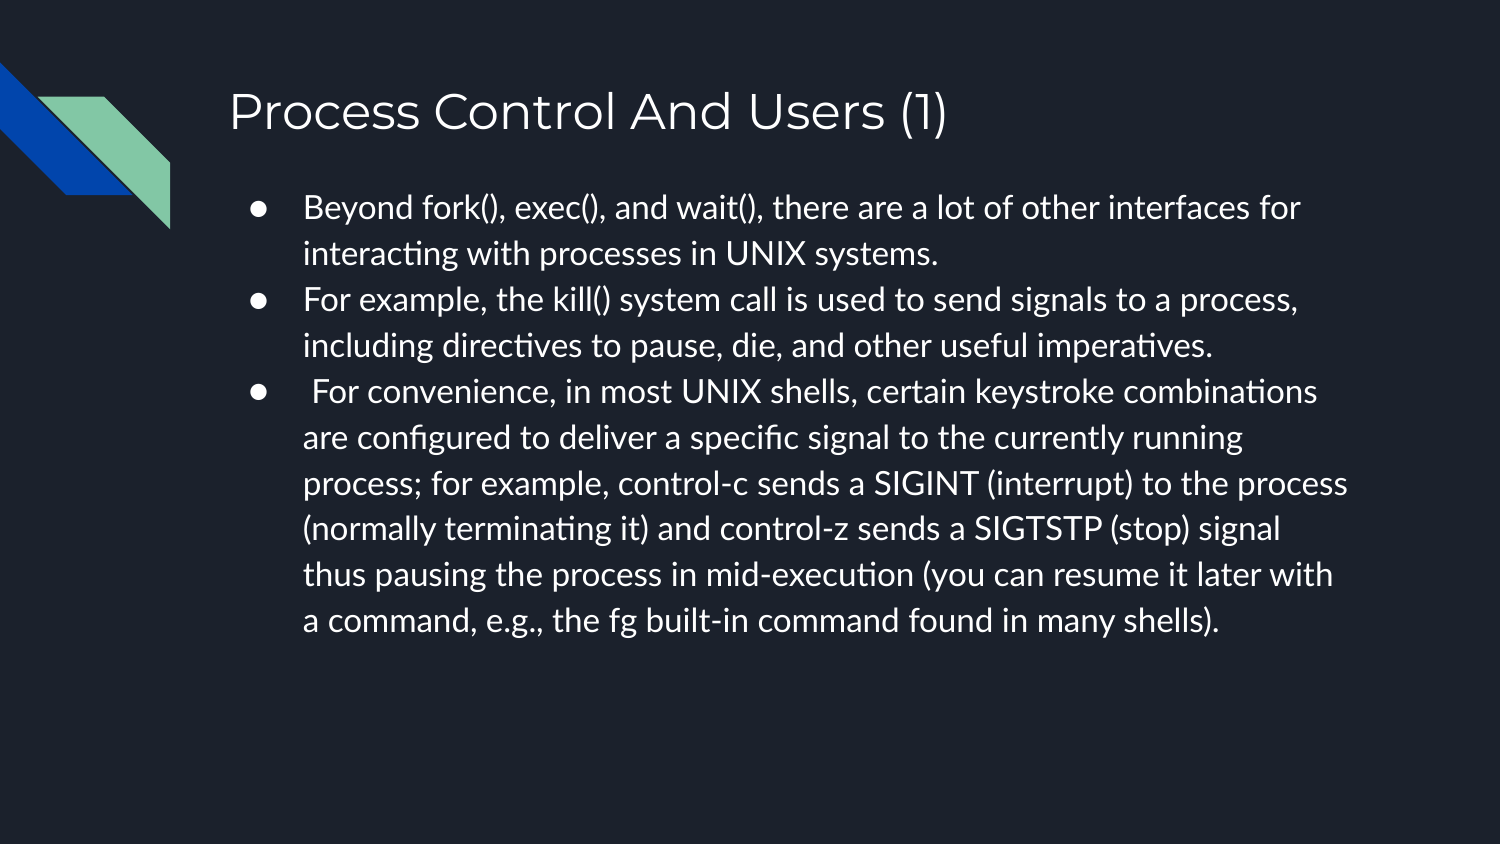

# Process Control And Users (1)
Beyond fork(), exec(), and wait(), there are a lot of other interfaces for interacting with processes in UNIX systems.
For example, the kill() system call is used to send signals to a process, including directives to pause, die, and other useful imperatives.
 For convenience, in most UNIX shells, certain keystroke combinations are configured to deliver a specific signal to the currently running process; for example, control-c sends a SIGINT (interrupt) to the process (normally terminating it) and control-z sends a SIGTSTP (stop) signal thus pausing the process in mid-execution (you can resume it later with a command, e.g., the fg built-in command found in many shells).